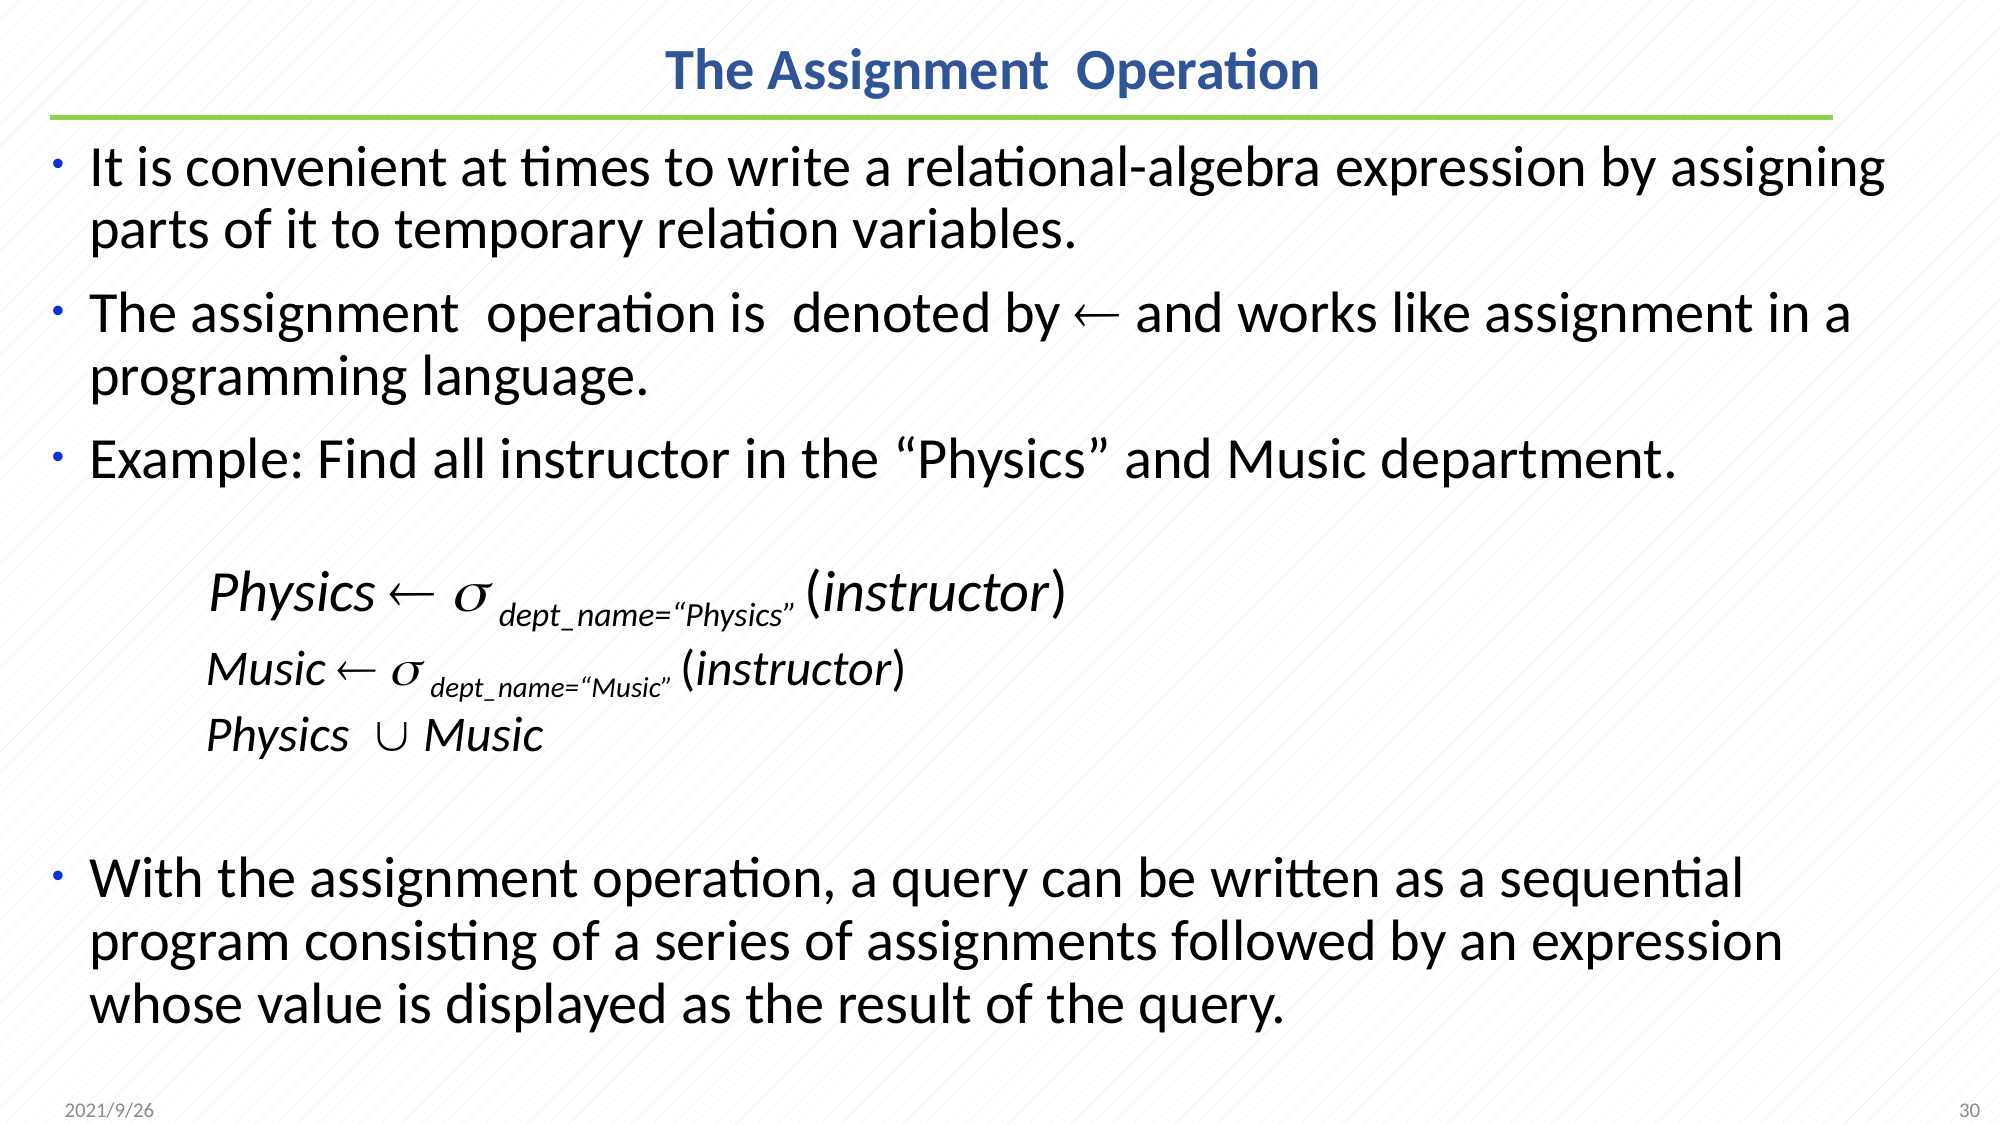

# The Assignment  Operation
It is convenient at times to write a relational-algebra expression by assigning parts of it to temporary relation variables.
The assignment  operation is  denoted by ← and works like assignment in a programming language.
Example: Find all instructor in the “Physics” and Music department.
         Physics ← σ dept_name=“Physics” (instructor)
       Music ← σ dept_name=“Music” (instructor)
       Physics  ∪ Music

With the assignment operation, a query can be written as a sequential program consisting of a series of assignments followed by an expression whose value is displayed as the result of the query.

30
2021/9/26